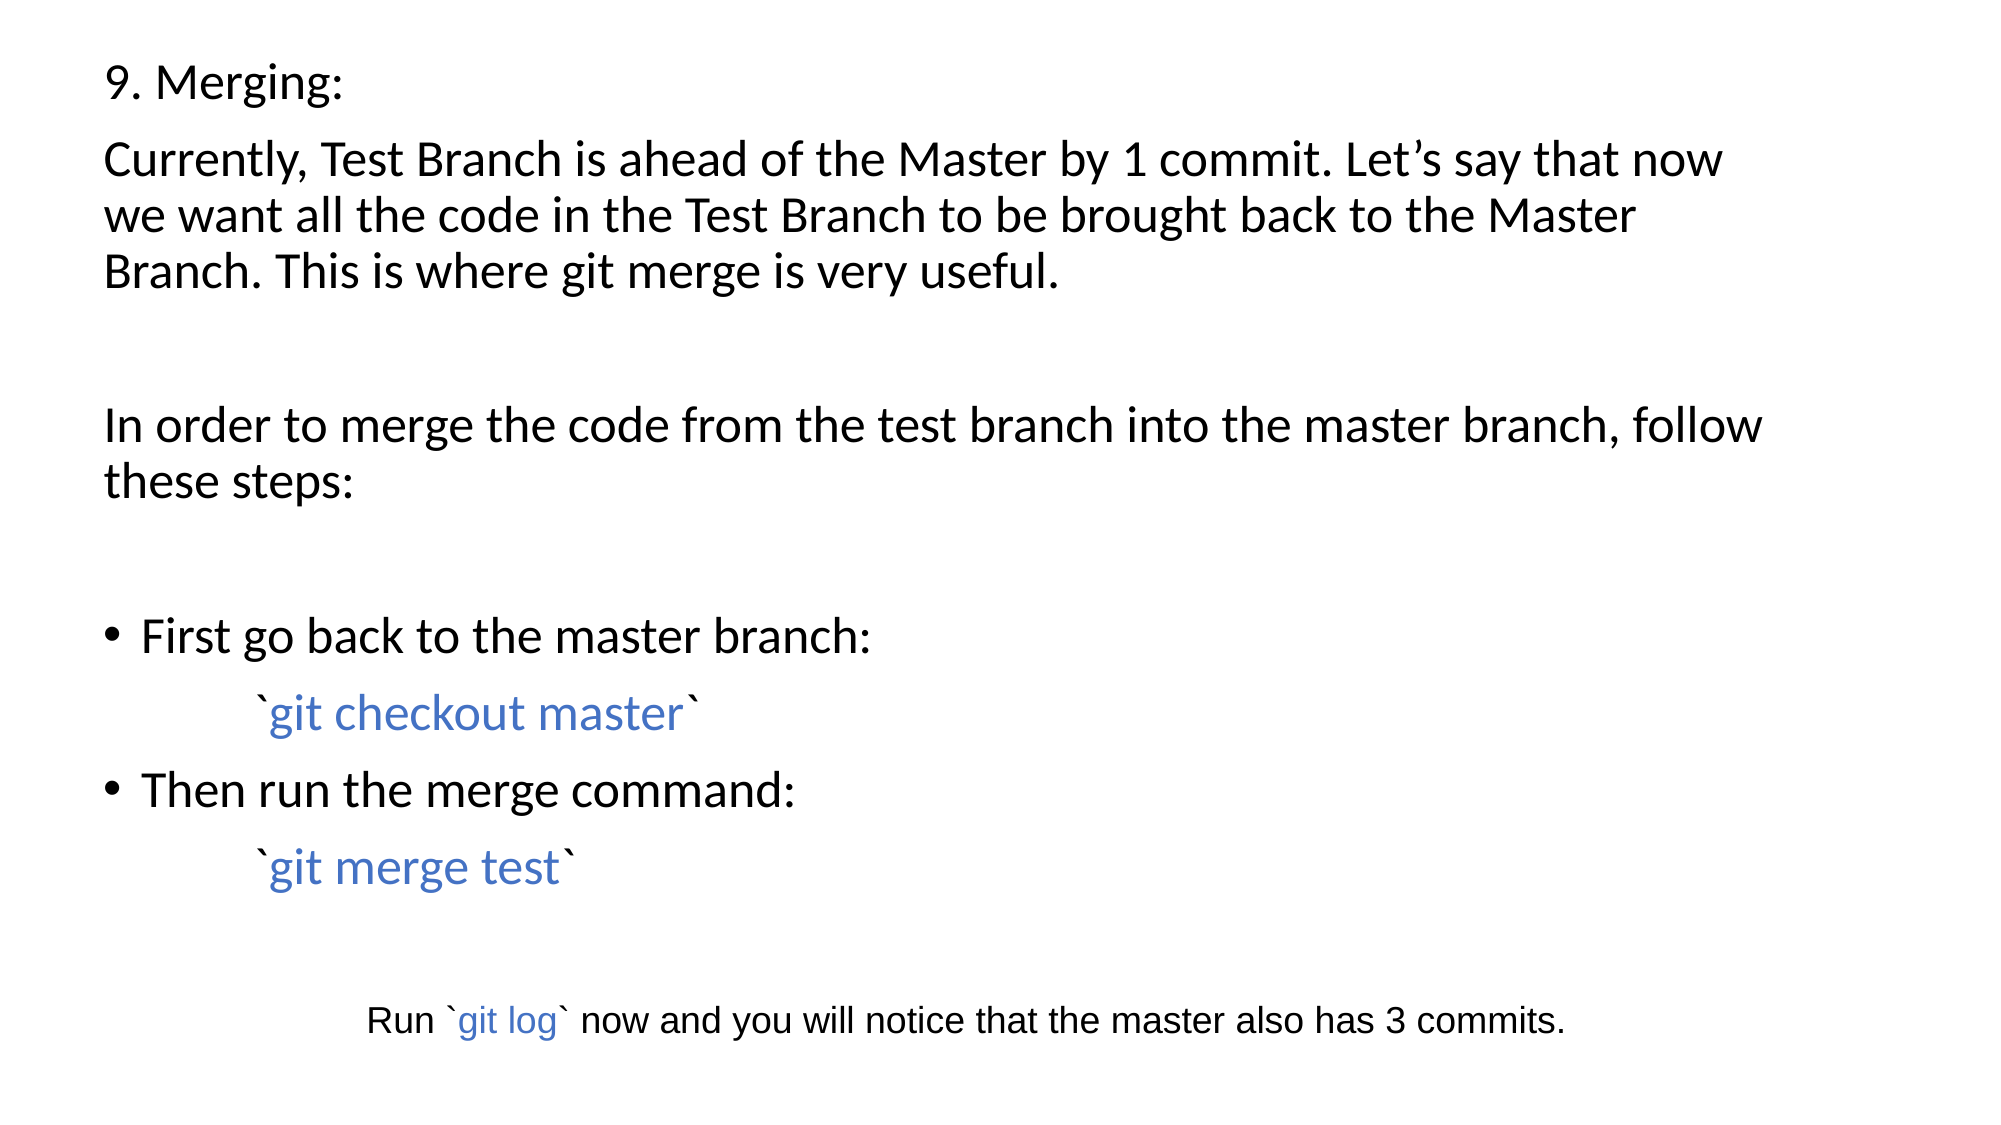

9. Merging:
Currently, Test Branch is ahead of the Master by 1 commit. Let’s say that now we want all the code in the Test Branch to be brought back to the Master Branch. This is where git merge is very useful.

In order to merge the code from the test branch into the master branch, follow these steps:

First go back to the master branch:
	`git checkout master`
Then run the merge command:
	`git merge test`
Run `git log` now and you will notice that the master also has 3 commits.